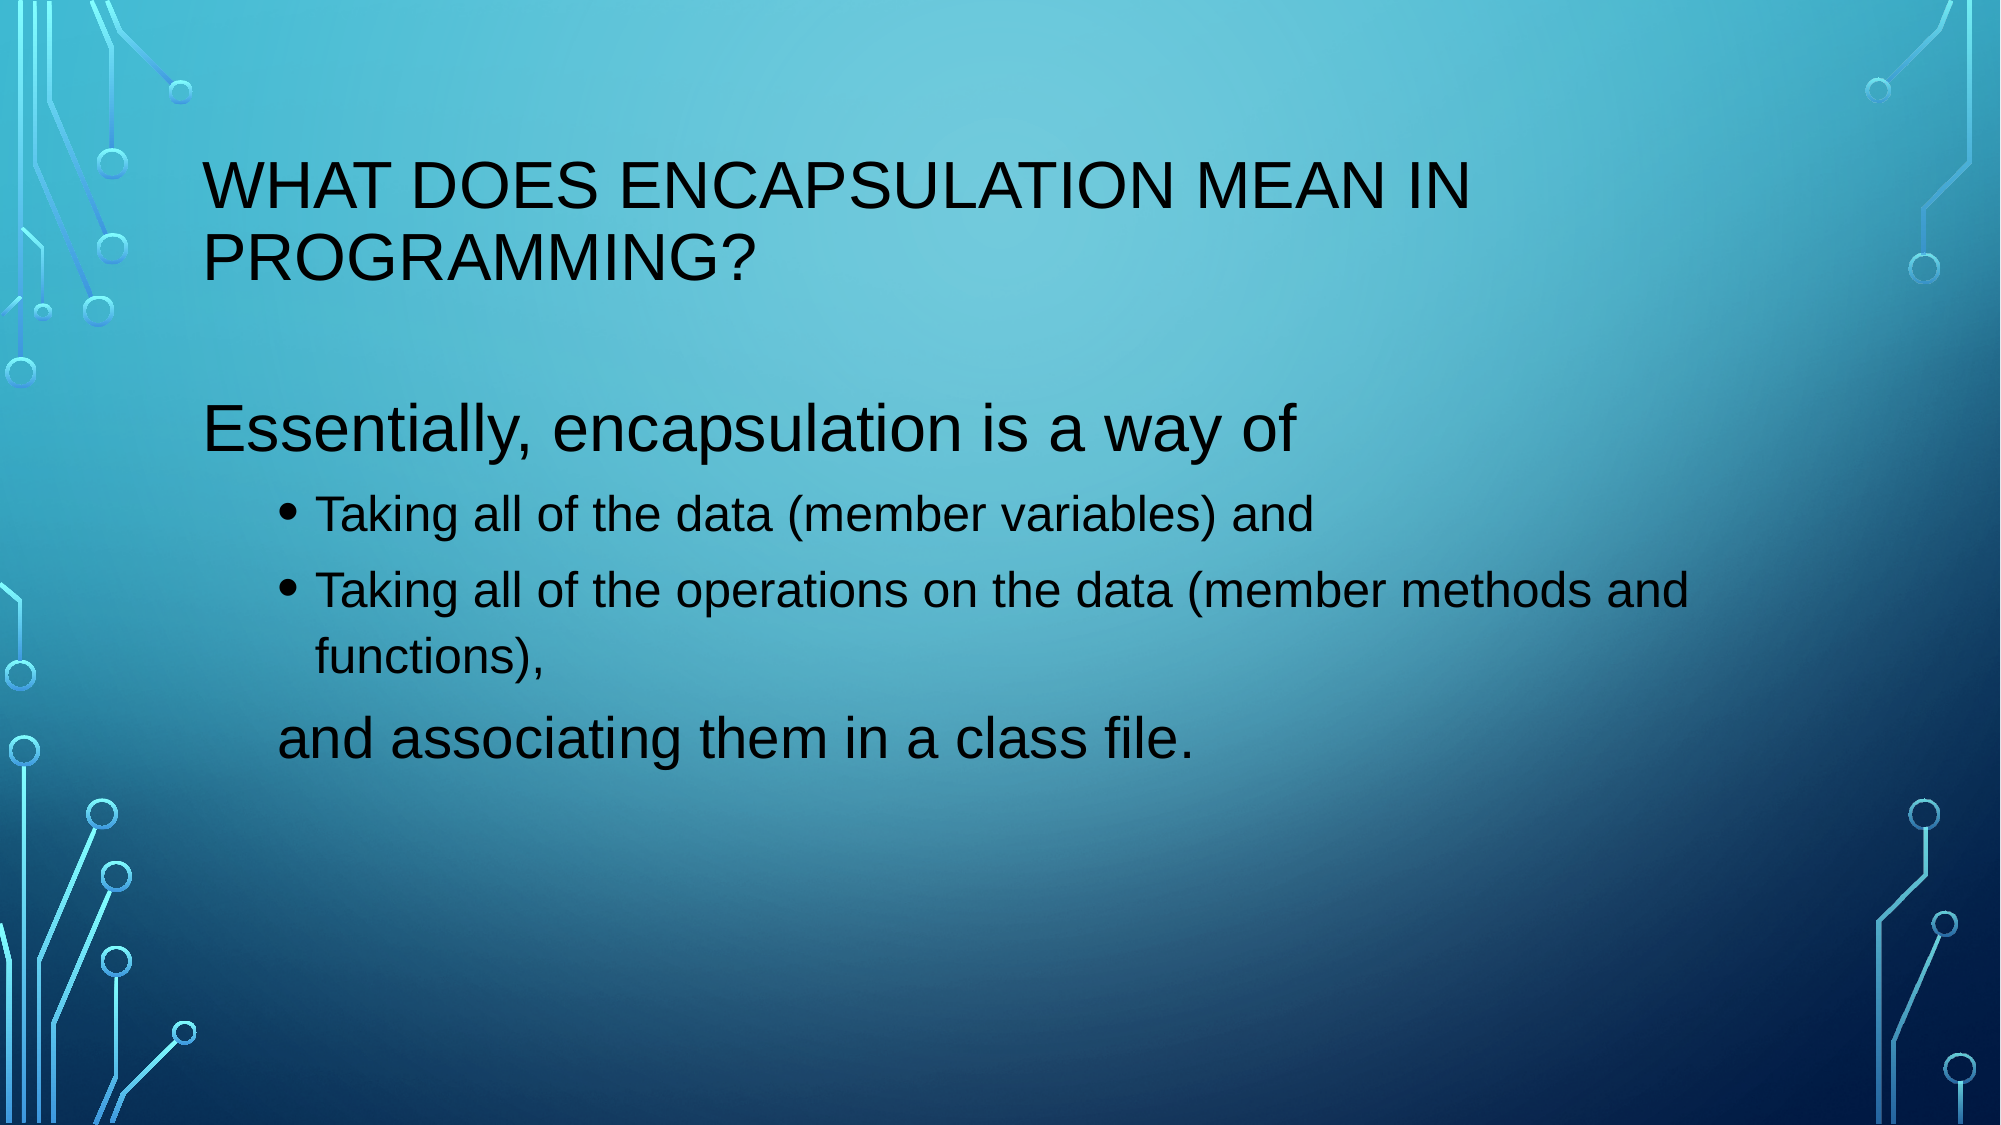

# What does encapsulation mean in programming?
Essentially, encapsulation is a way of
Taking all of the data (member variables) and
Taking all of the operations on the data (member methods and functions),
and associating them in a class file.